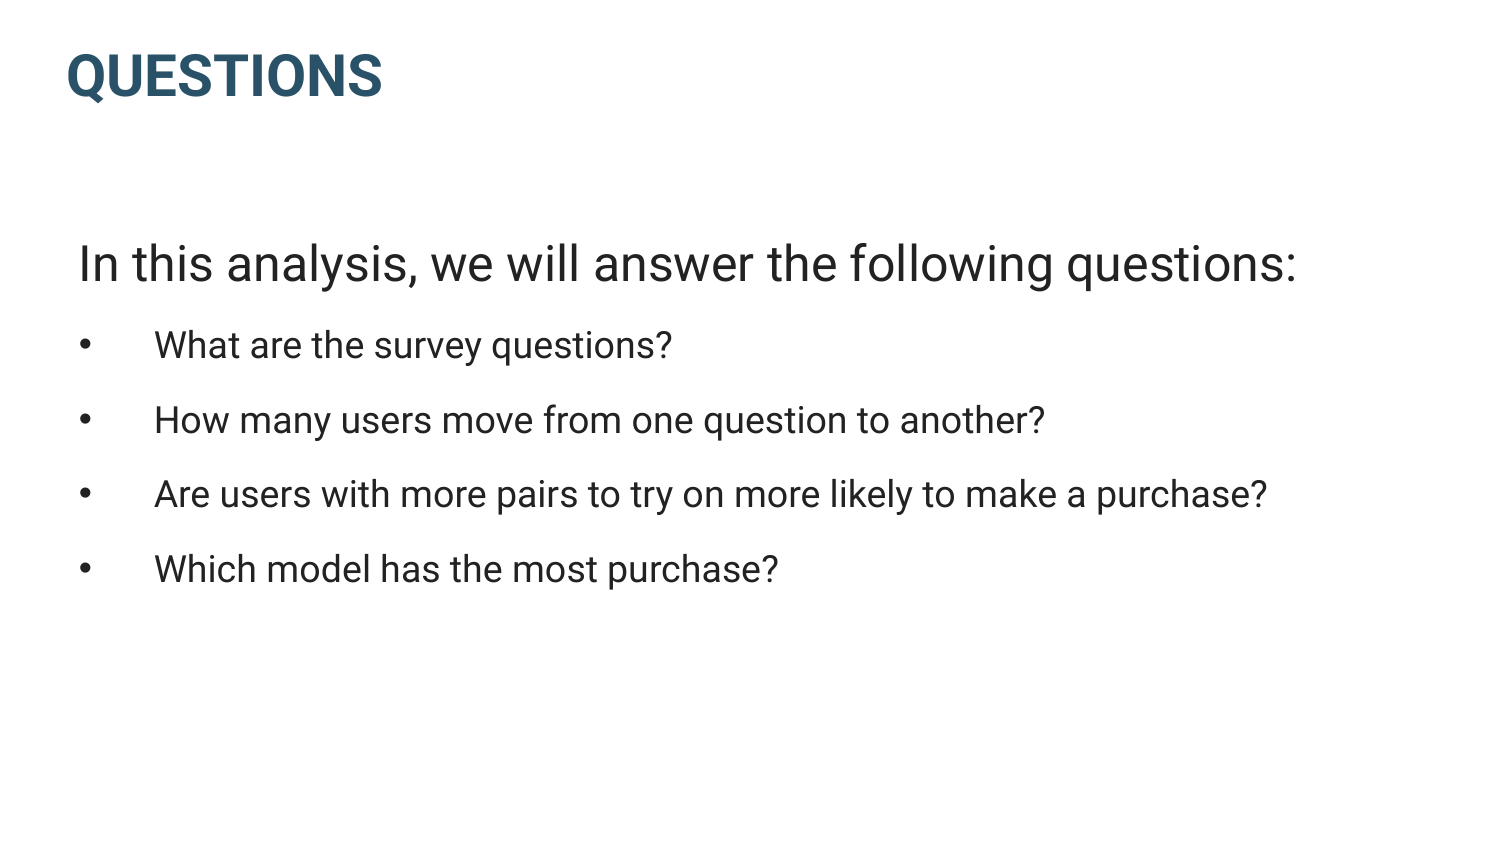

# QUESTIONS
In this analysis, we will answer the following questions:
What are the survey questions?
How many users move from one question to another?
Are users with more pairs to try on more likely to make a purchase?
Which model has the most purchase?